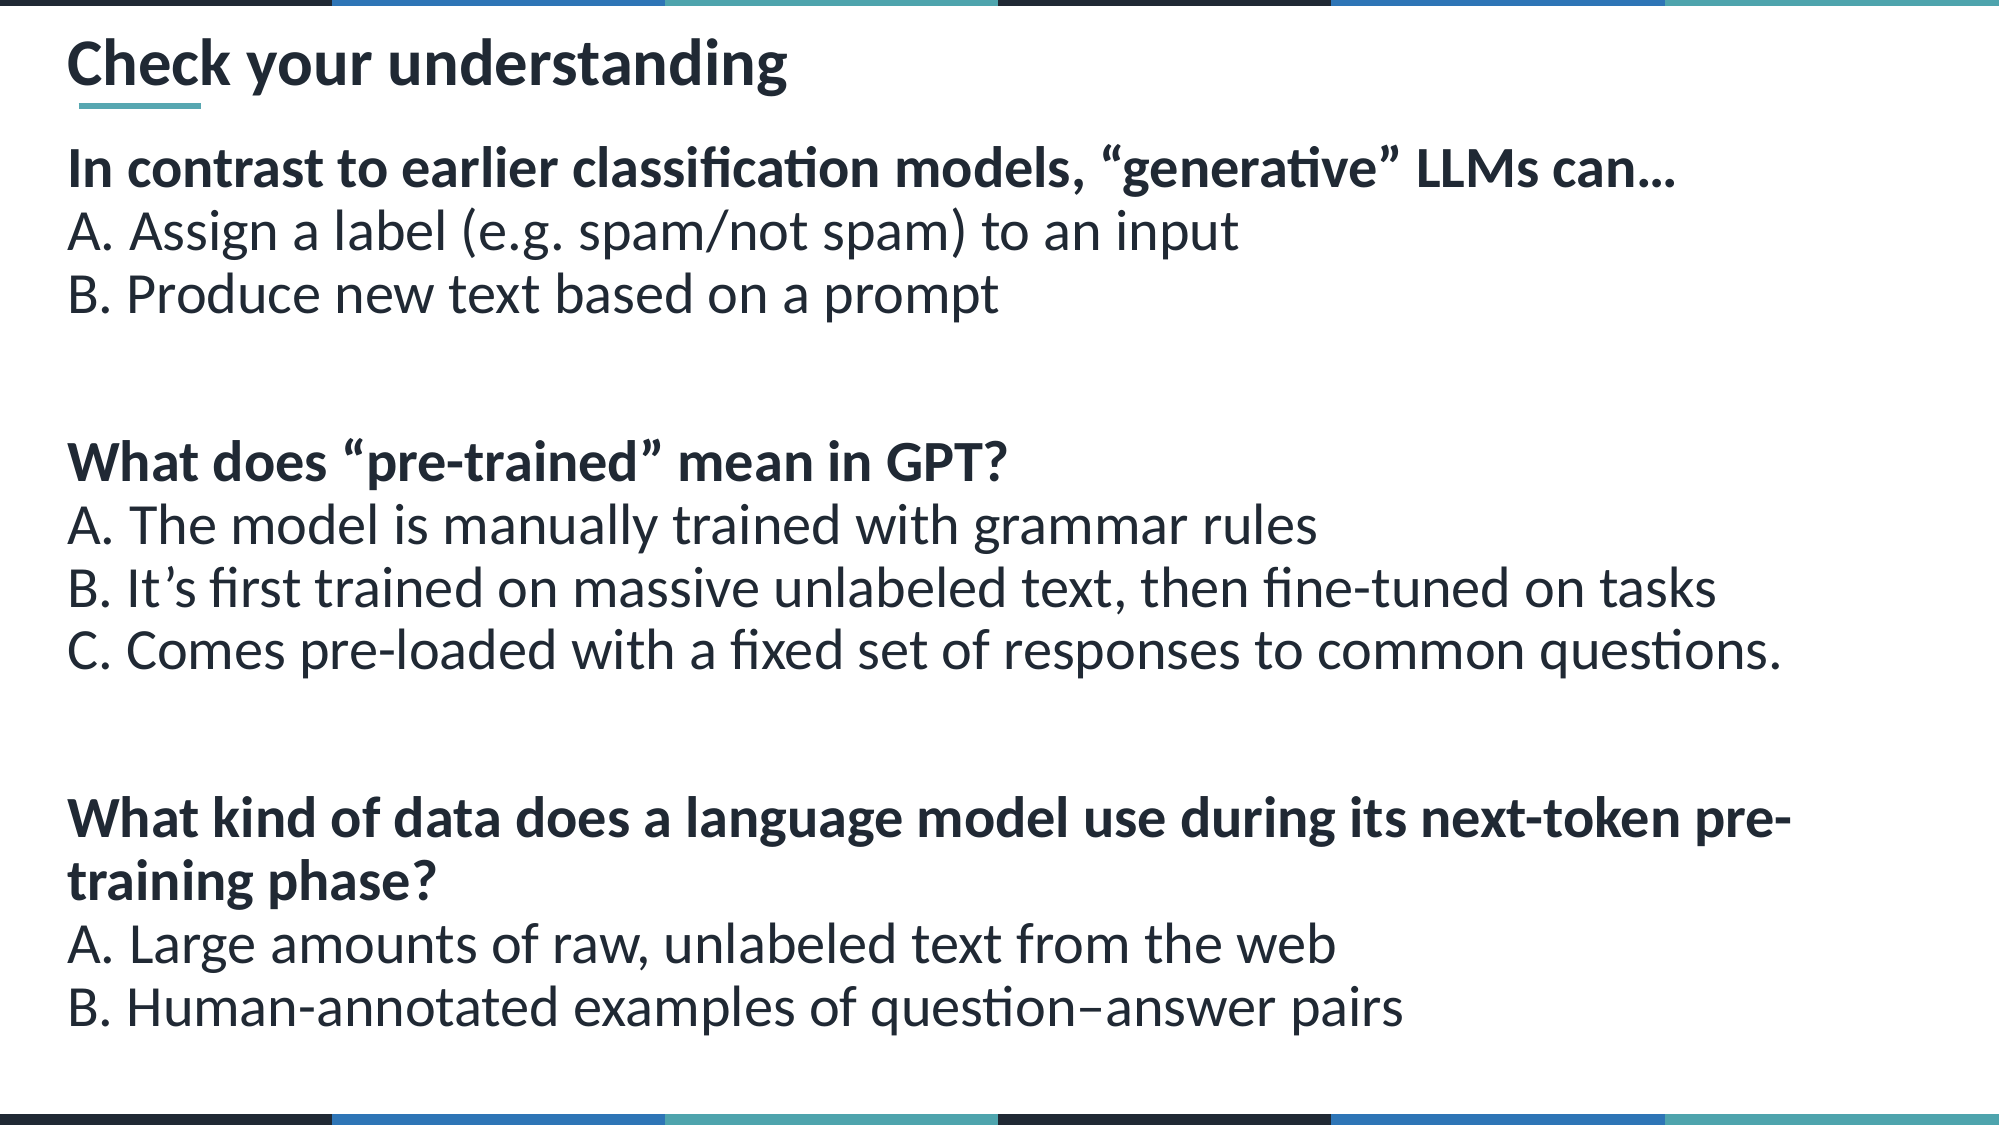

# Check your understanding
In contrast to earlier classification models, “generative” LLMs can…
A. Assign a label (e.g. spam/not spam) to an input
B. Produce new text based on a prompt

What does “pre-trained” mean in GPT?
A. The model is manually trained with grammar rules
B. It’s first trained on massive unlabeled text, then fine-tuned on tasks
C. Comes pre-loaded with a fixed set of responses to common questions.

What kind of data does a language model use during its next-token pre-training phase?
A. Large amounts of raw, unlabeled text from the web
B. Human-annotated examples of question–answer pairs